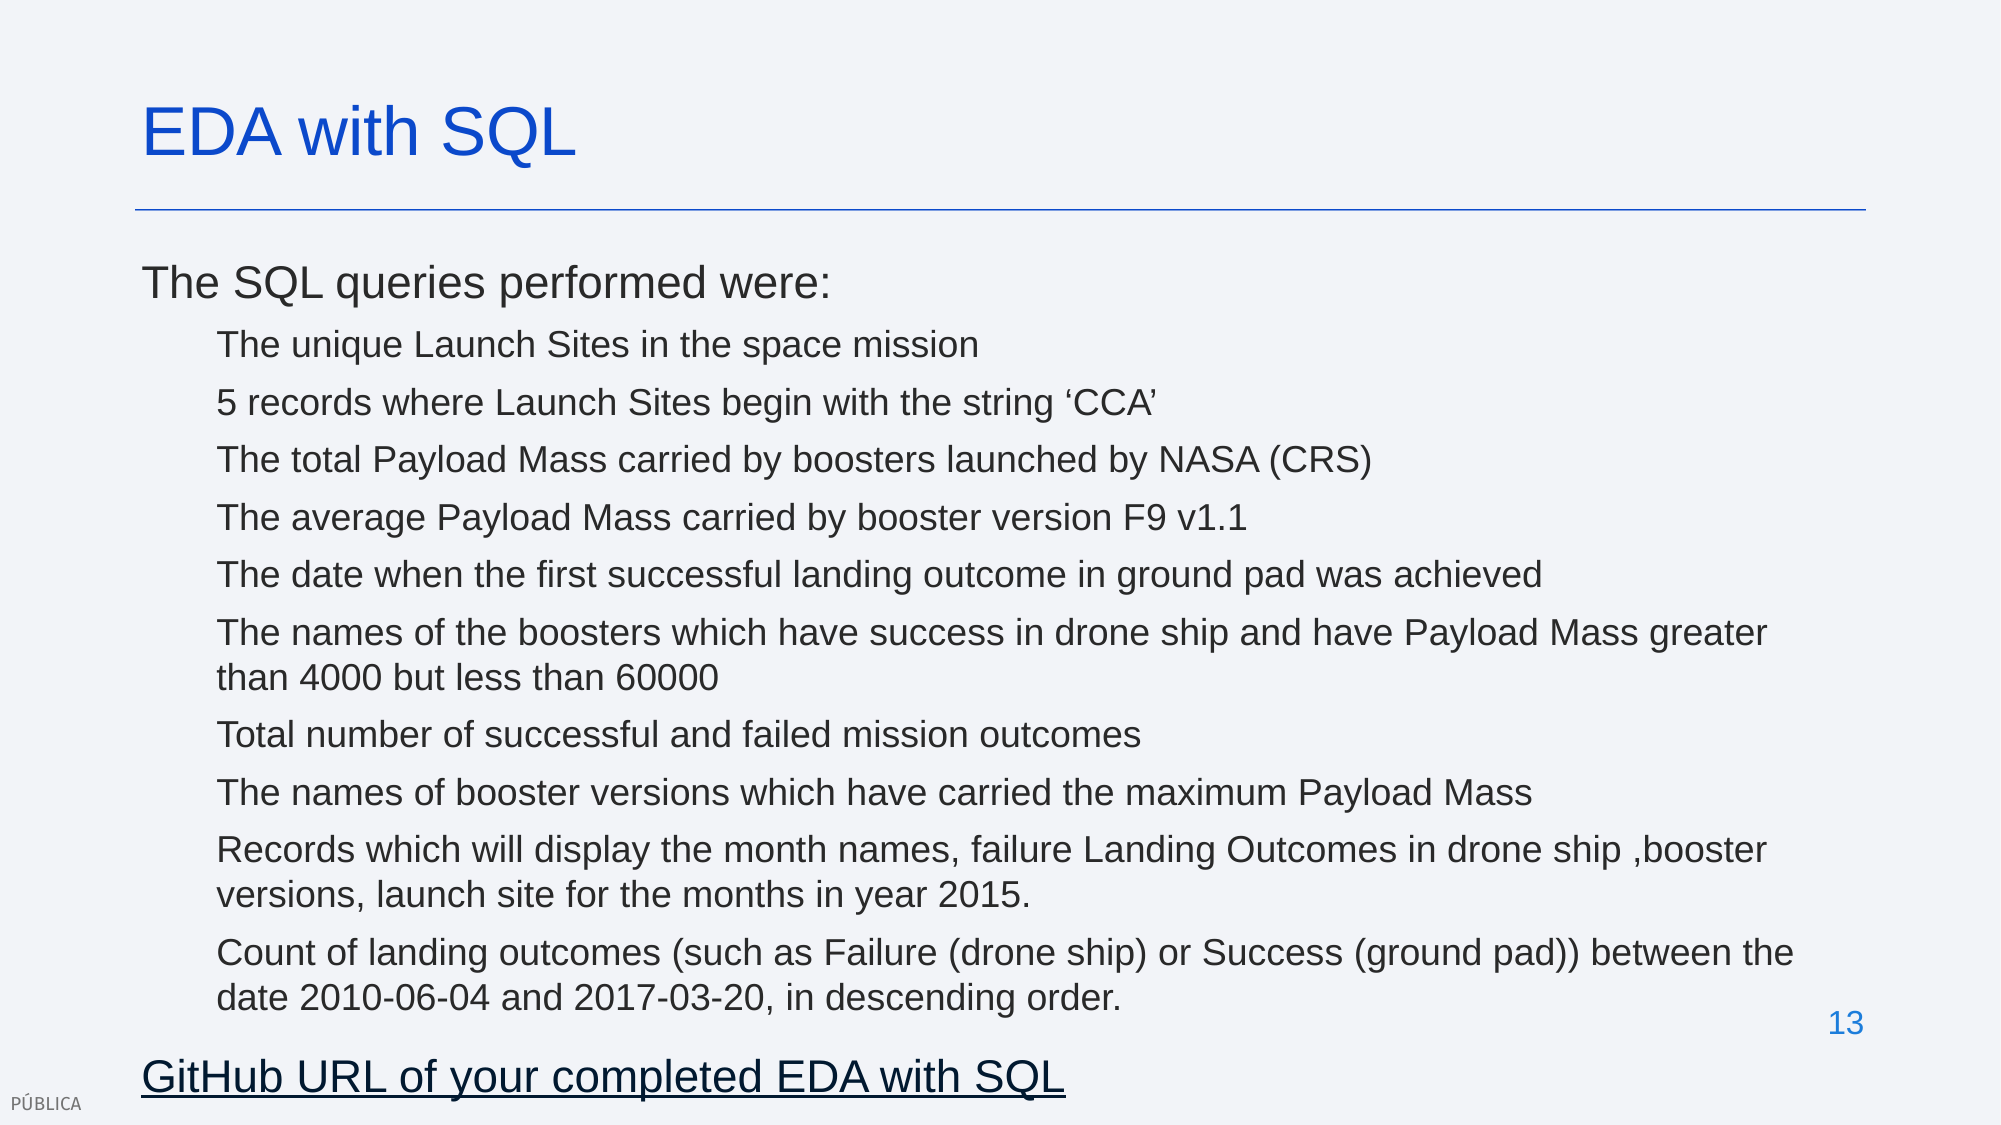

EDA with SQL
The SQL queries performed were:
The unique Launch Sites in the space mission
5 records where Launch Sites begin with the string ‘CCA’
The total Payload Mass carried by boosters launched by NASA (CRS)
The average Payload Mass carried by booster version F9 v1.1
The date when the first successful landing outcome in ground pad was achieved
The names of the boosters which have success in drone ship and have Payload Mass greater than 4000 but less than 60000
Total number of successful and failed mission outcomes
The names of booster versions which have carried the maximum Payload Mass
Records which will display the month names, failure Landing Outcomes in drone ship ,booster versions, launch site for the months in year 2015.
Count of landing outcomes (such as Failure (drone ship) or Success (ground pad)) between the date 2010-06-04 and 2017-03-20, in descending order.
GitHub URL of your completed EDA with SQL

13